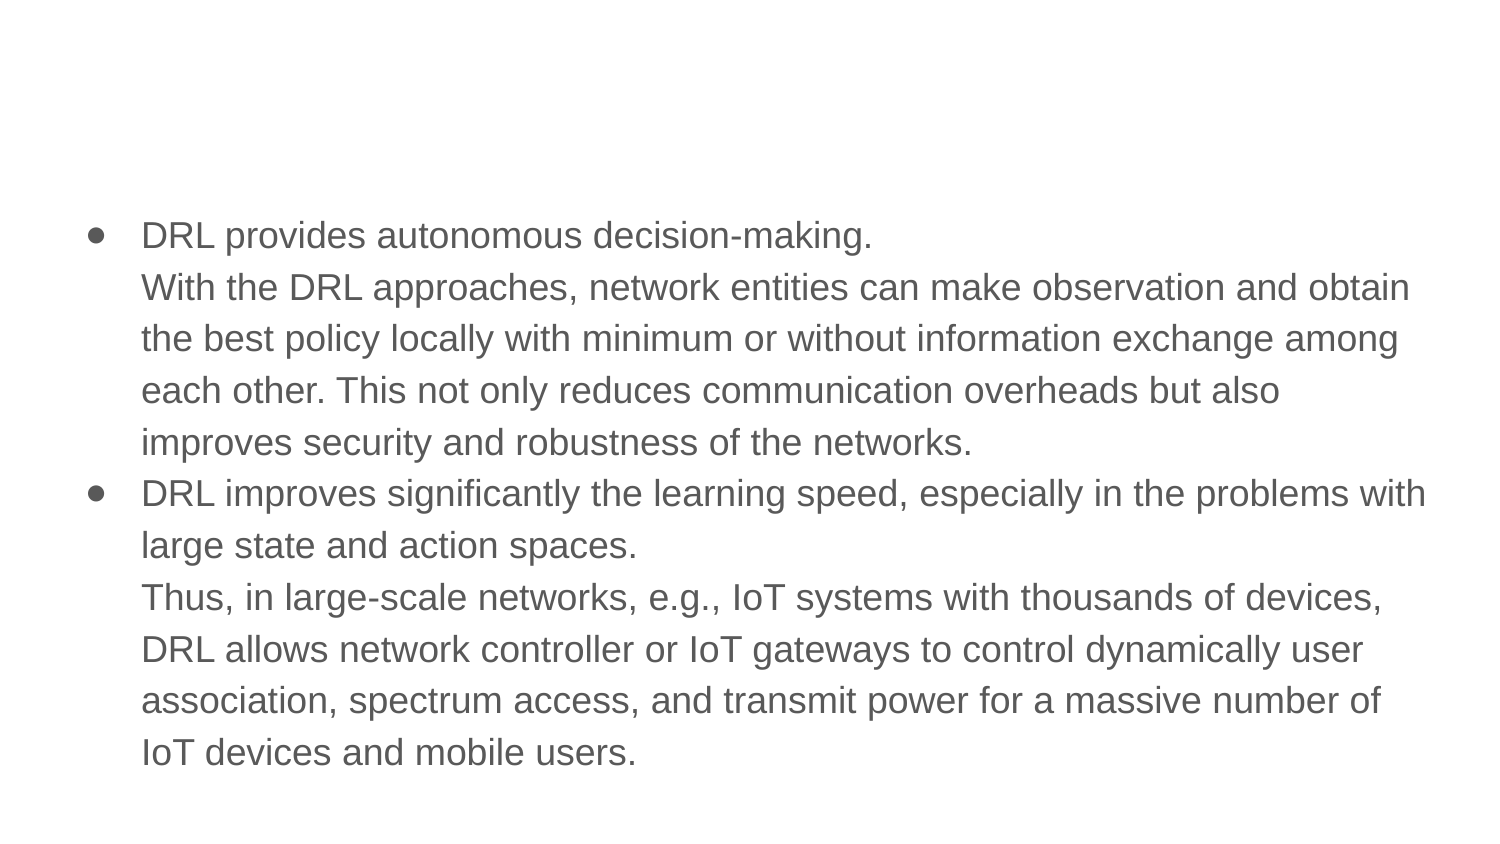

#
DRL provides autonomous decision-making.
With the DRL approaches, network entities can make observation and obtain the best policy locally with minimum or without information exchange among each other. This not only reduces communication overheads but also improves security and robustness of the networks.
DRL improves significantly the learning speed, especially in the problems with large state and action spaces.
Thus, in large-scale networks, e.g., IoT systems with thousands of devices, DRL allows network controller or IoT gateways to control dynamically user association, spectrum access, and transmit power for a massive number of IoT devices and mobile users.